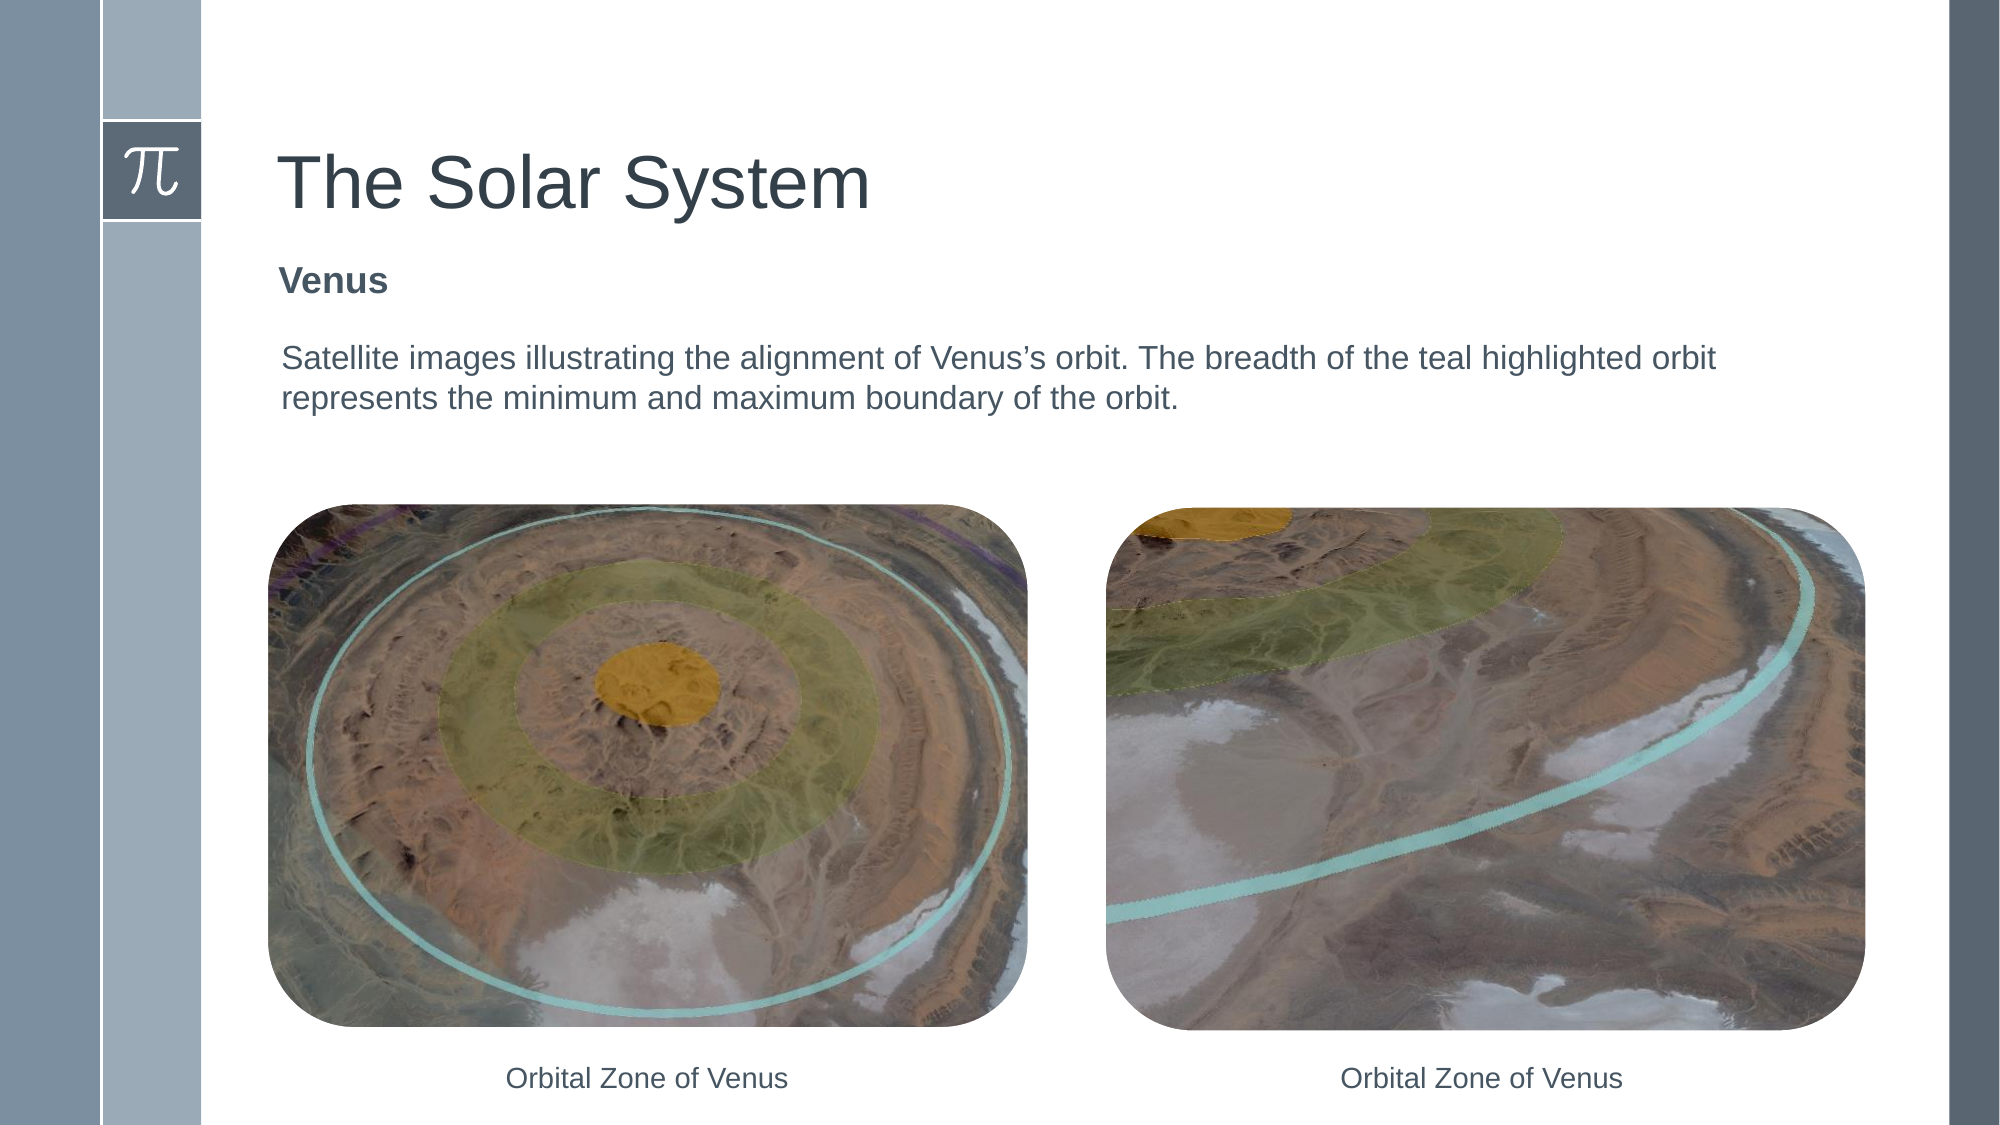

# The Solar System
Venus
Satellite images illustrating the alignment of Venus’s orbit. The breadth of the teal highlighted orbit represents the minimum and maximum boundary of the orbit.
Orbital Zone of Venus
Orbital Zone of Venus